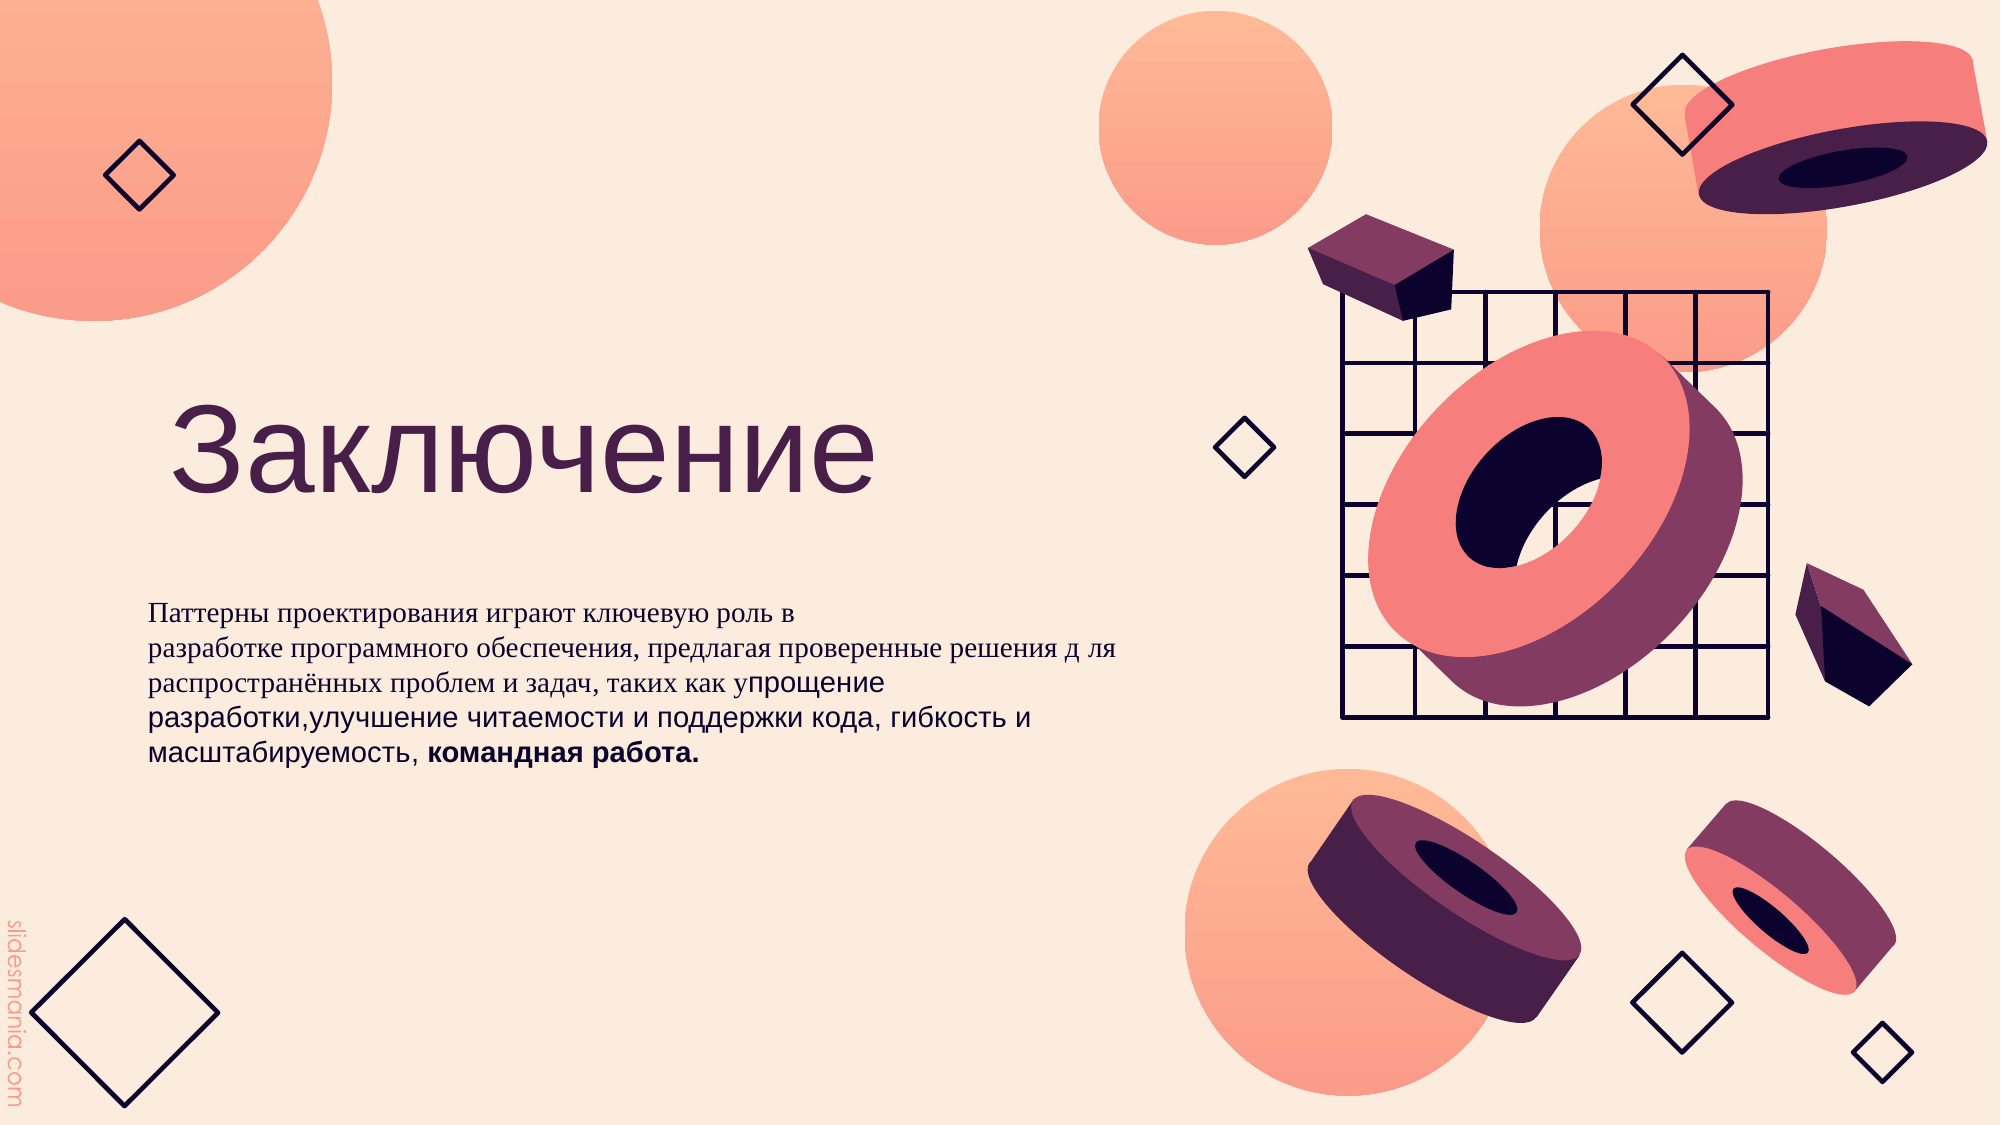

# Заключение
Паттерны проектирования играют ключевую роль в
разработке программного обеспечения, предлагая проверенные решения д ля
распространённых проблем и задач, таких как упрощение
разработки,улучшение читаемости и поддержки кода, гибкость и
масштабируемость, командная работа.